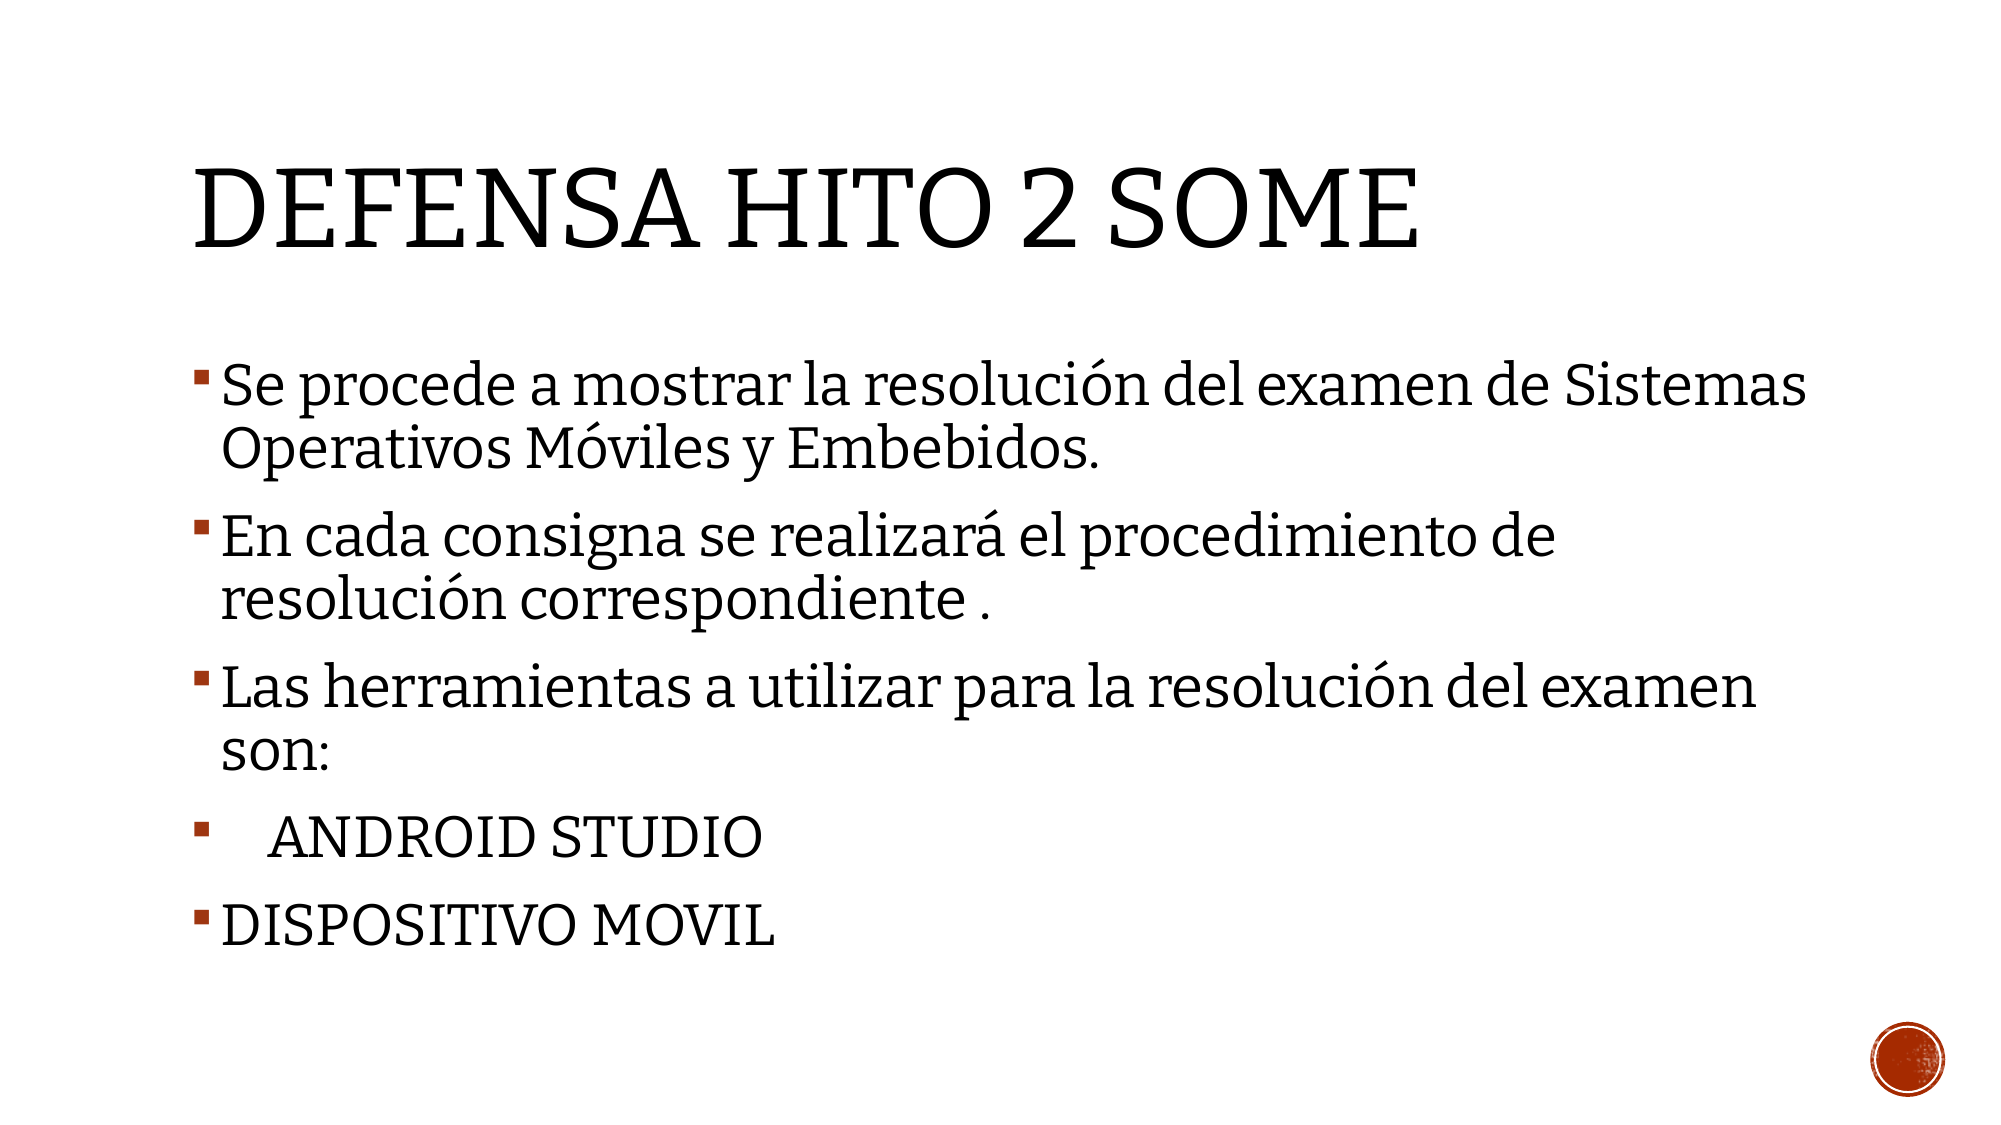

# DEFENSA HITO 2 SOME
Se procede a mostrar la resolución del examen de Sistemas Operativos Móviles y Embebidos.
En cada consigna se realizará el procedimiento de resolución correspondiente .
Las herramientas a utilizar para la resolución del examen son:
    ANDROID STUDIO
DISPOSITIVO MOVIL